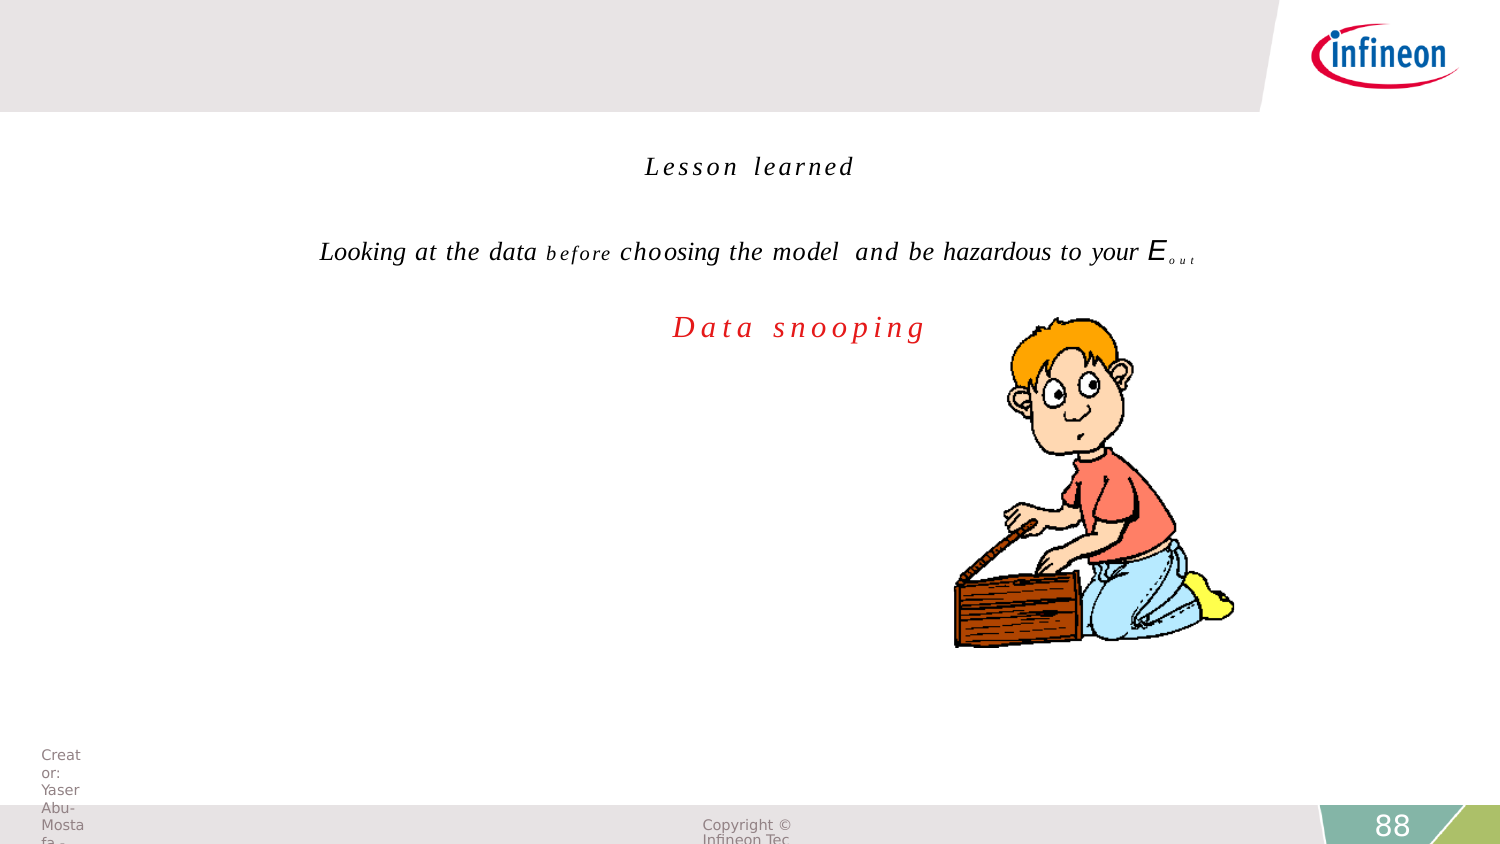

Lesson	learned
Looking at the data before choosing the model  and be hazardous to your Eout
Data	snooping

Creator: Yaser Abu-Mostafa - LFD Le ture 9
Copyright © Infineon Technologies AG 2018. All rights reserved.
88